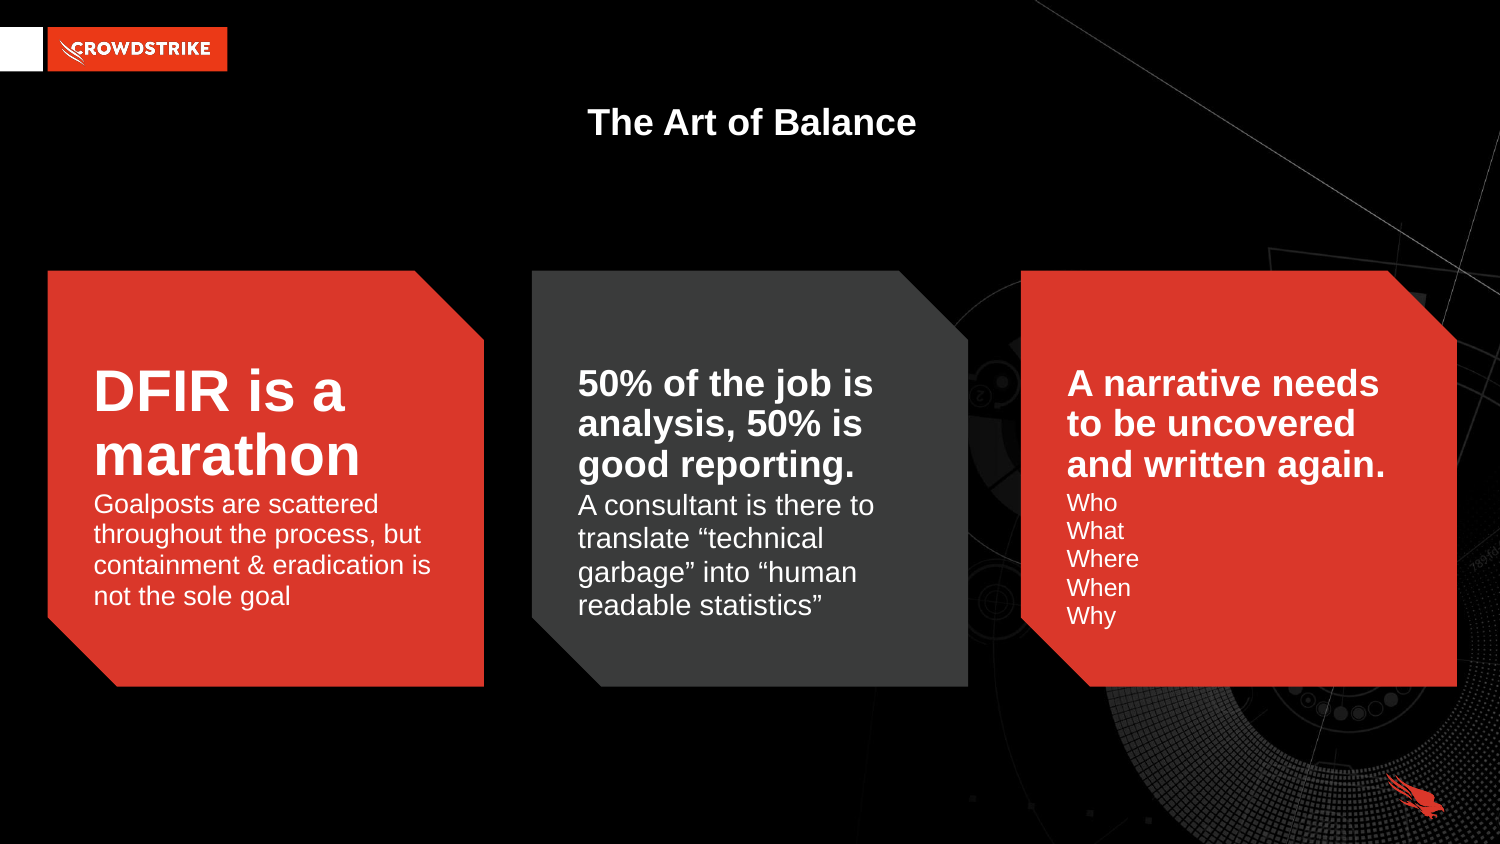

# The Art of Balance
DFIR is a marathon
50% of the job is analysis, 50% is good reporting.
A narrative needs to be uncovered and written again.
Goalposts are scattered throughout the process, but containment & eradication is not the sole goal
A consultant is there to translate “technical garbage” into “human readable statistics”
Who
What
Where
When
Why